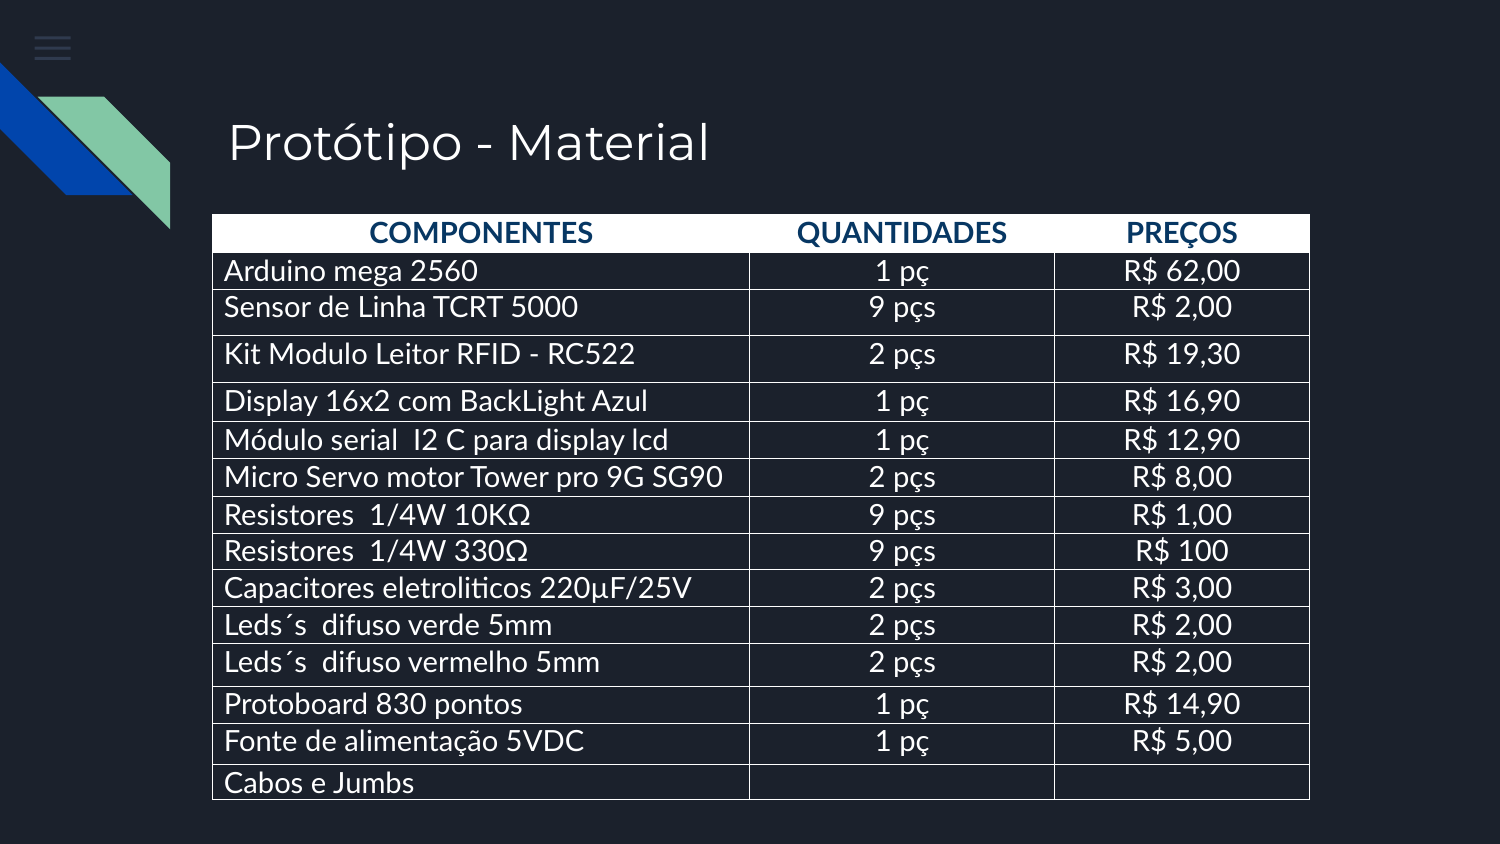

# Protótipo - Material
| COMPONENTES | QUANTIDADES | PREÇOS |
| --- | --- | --- |
| Arduino mega 2560 | 1 pç | R$ 62,00 |
| Sensor de Linha TCRT 5000 | 9 pçs | R$ 2,00 |
| Kit Modulo Leitor RFID - RC522 | 2 pçs | R$ 19,30 |
| Display 16x2 com BackLight Azul | 1 pç | R$ 16,90 |
| Módulo serial I2 C para display lcd | 1 pç | R$ 12,90 |
| Micro Servo motor Tower pro 9G SG90 | 2 pçs | R$ 8,00 |
| Resistores 1/4W 10KΩ | 9 pçs | R$ 1,00 |
| Resistores 1/4W 330Ω | 9 pçs | R$ 100 |
| Capacitores eletroliticos 220µF/25V | 2 pçs | R$ 3,00 |
| Leds´s difuso verde 5mm | 2 pçs | R$ 2,00 |
| Leds´s difuso vermelho 5mm | 2 pçs | R$ 2,00 |
| Protoboard 830 pontos | 1 pç | R$ 14,90 |
| Fonte de alimentação 5VDC | 1 pç | R$ 5,00 |
| Cabos e Jumbs |  |  |